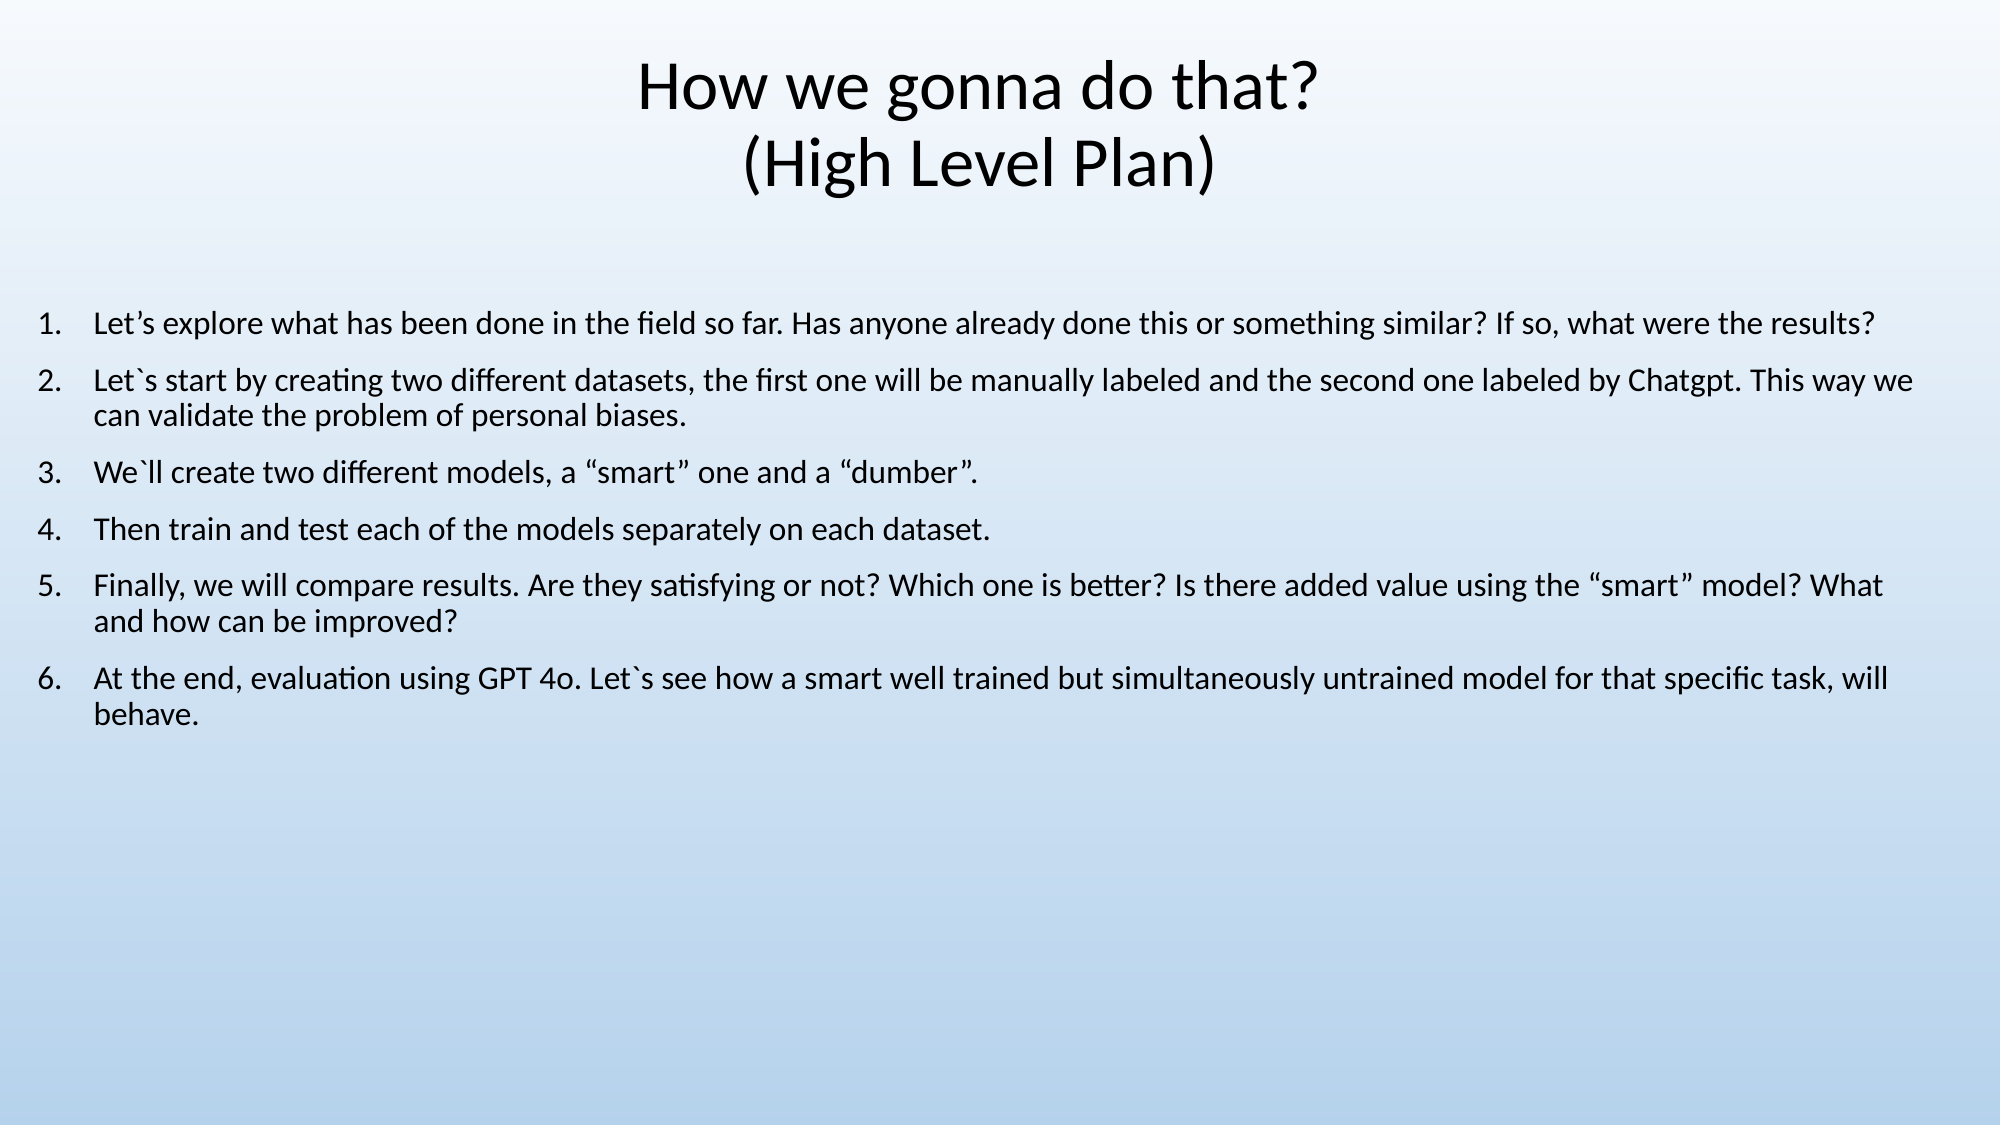

# How we gonna do that? (High Level Plan)
Let’s explore what has been done in the field so far. Has anyone already done this or something similar? If so, what were the results?
Let`s start by creating two different datasets, the first one will be manually labeled and the second one labeled by Chatgpt. This way we can validate the problem of personal biases.
We`ll create two different models, a “smart” one and a “dumber”.
Then train and test each of the models separately on each dataset.
Finally, we will compare results. Are they satisfying or not? Which one is better? Is there added value using the “smart” model? What and how can be improved?
At the end, evaluation using GPT 4o. Let`s see how a smart well trained but simultaneously untrained model for that specific task, will behave.